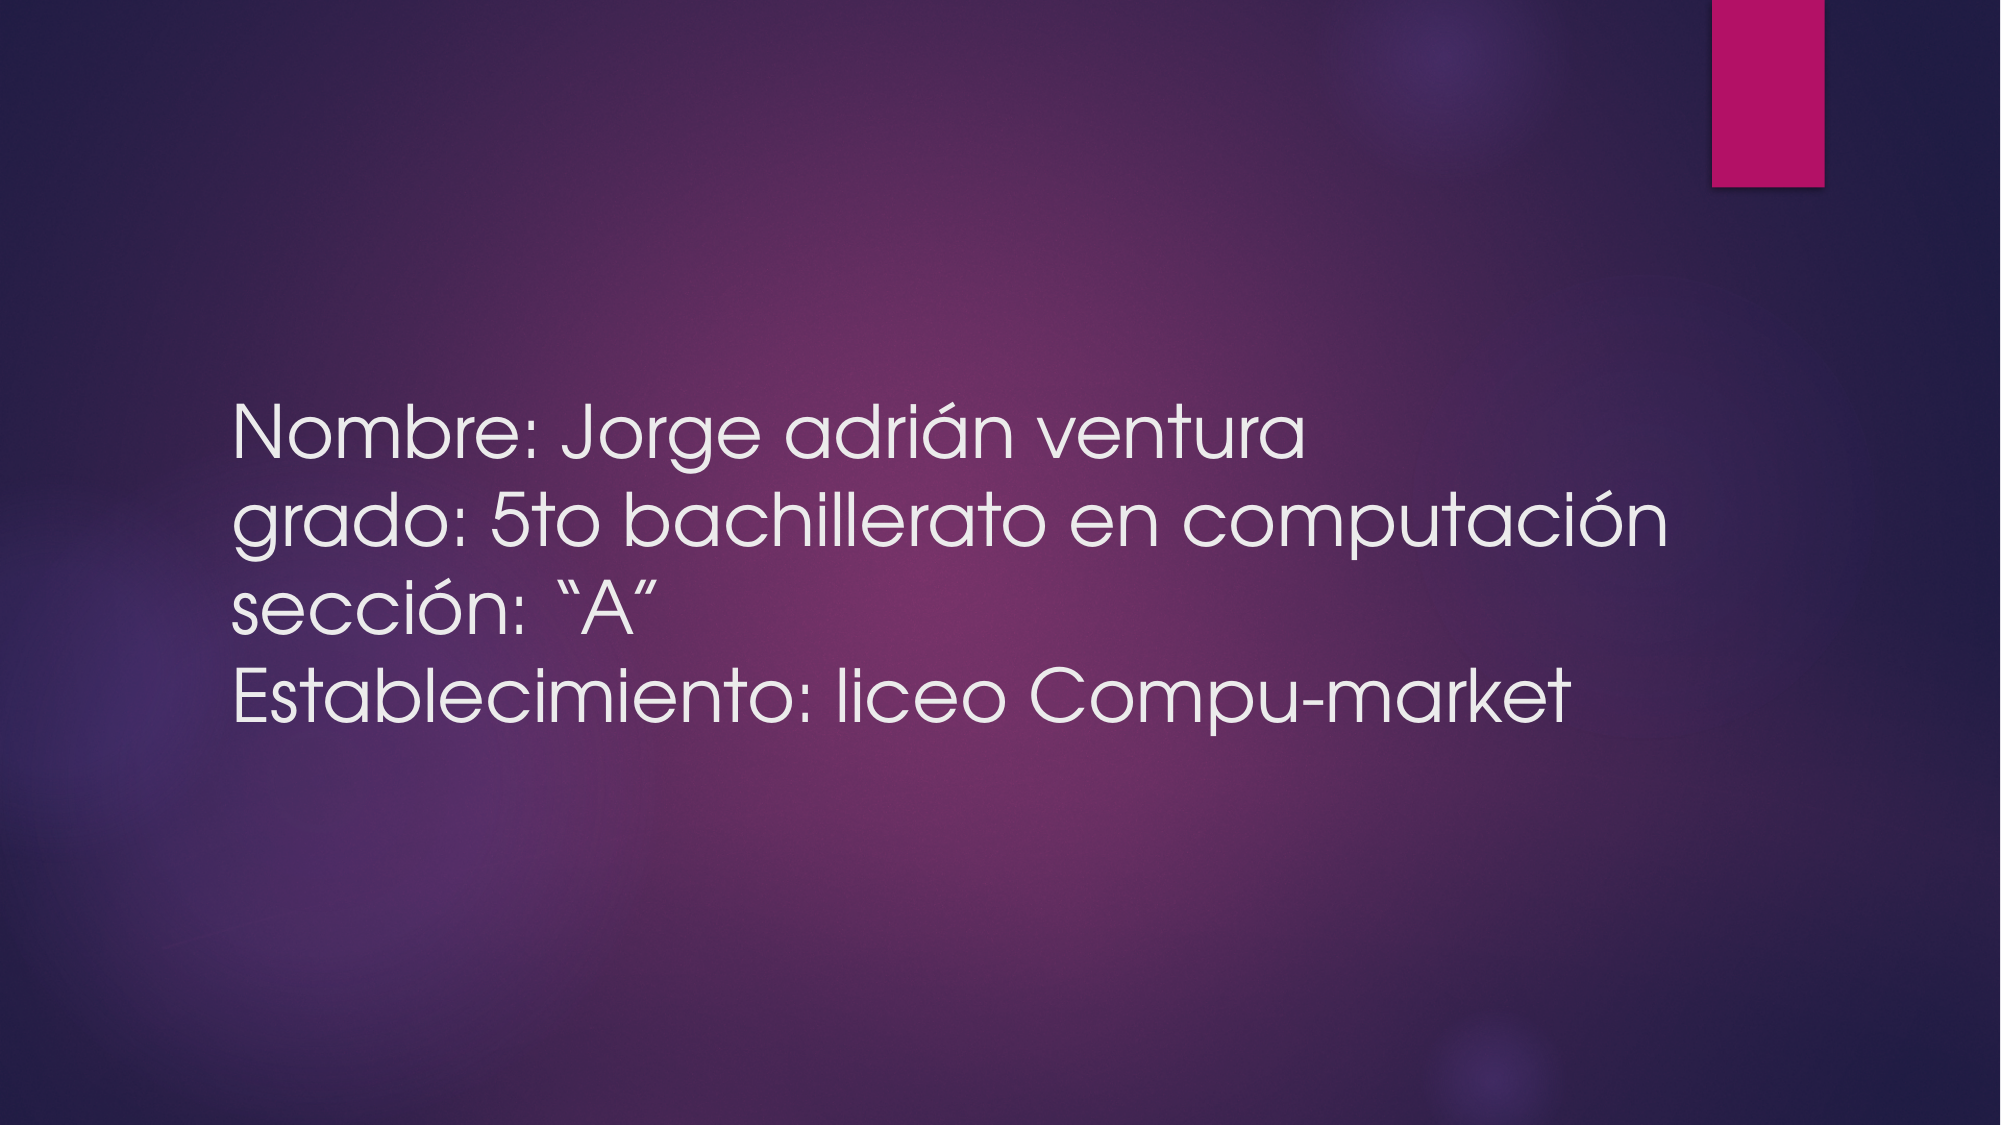

# Nombre: Jorge adrián ventura grado: 5to bachillerato en computación sección: “A” Establecimiento: liceo Compu-market